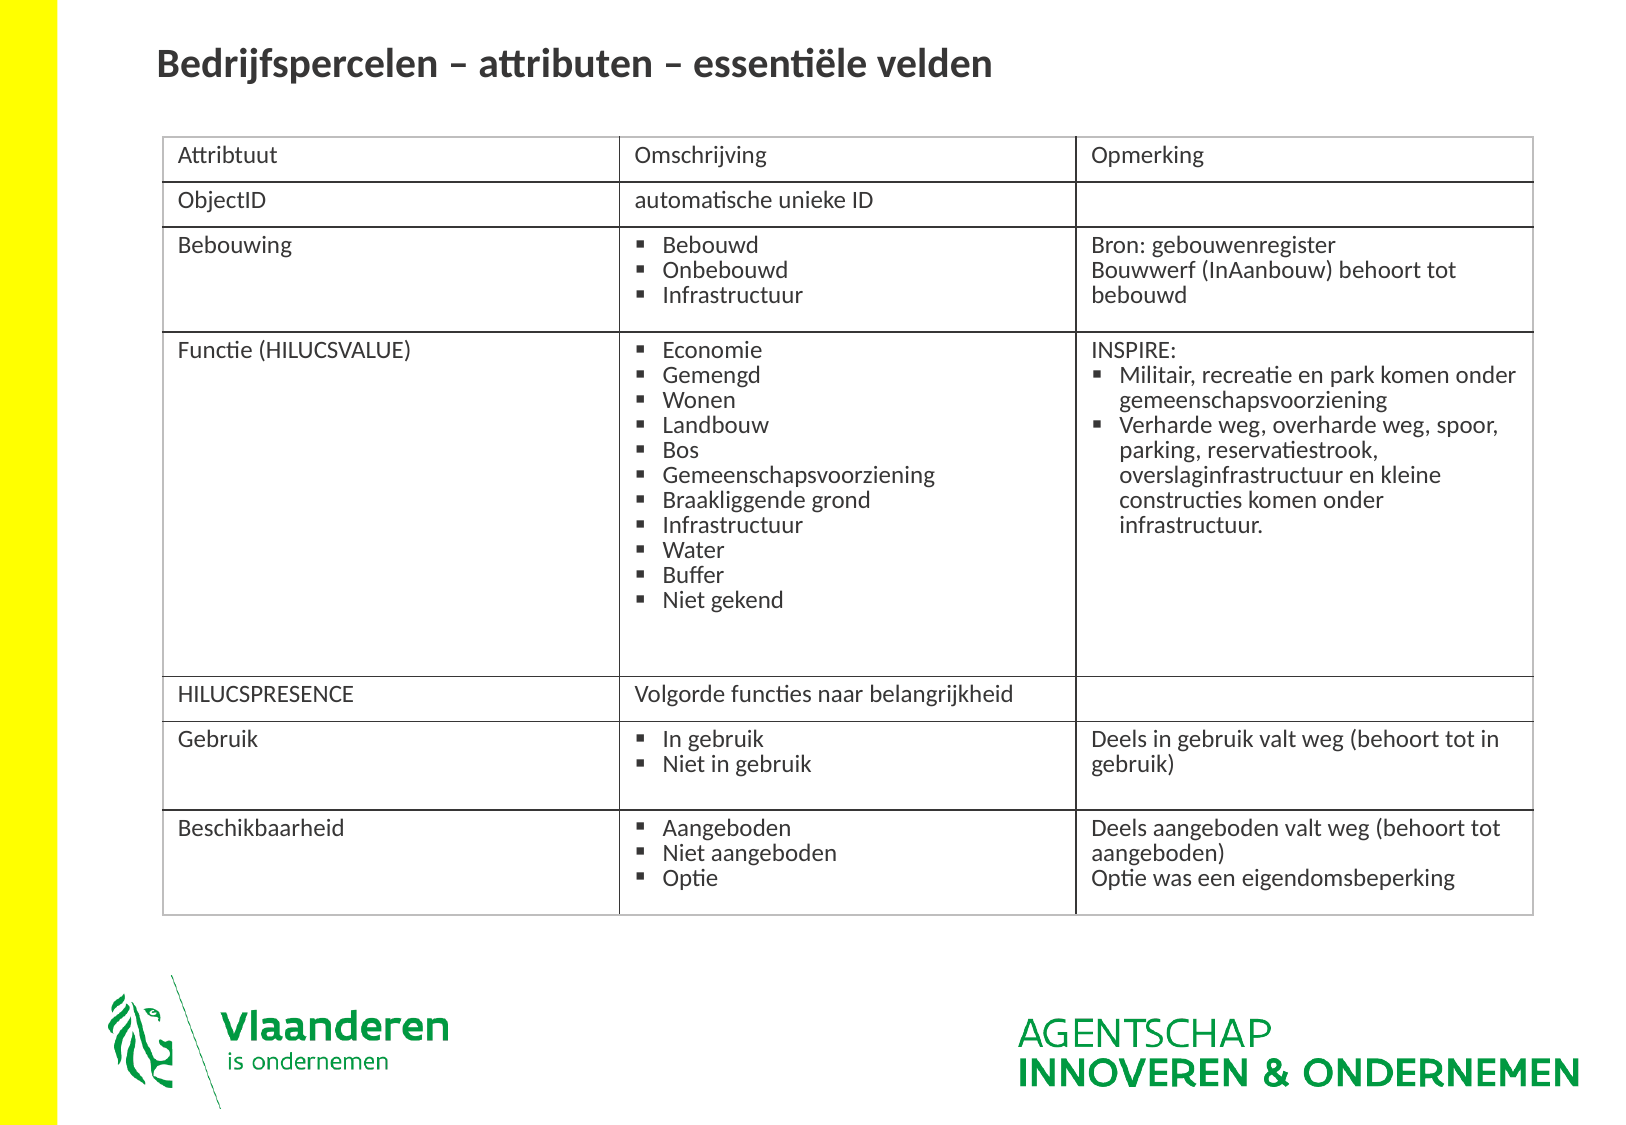

Bedrijfspercelen – attributen – essentiële velden
| Attribtuut | Omschrijving | Opmerking |
| --- | --- | --- |
| ObjectID | automatische unieke ID |  |
| Bebouwing | Bebouwd Onbebouwd Infrastructuur | Bron: gebouwenregister Bouwwerf (InAanbouw) behoort tot bebouwd |
| Functie (HILUCSVALUE) | Economie Gemengd Wonen Landbouw Bos Gemeenschapsvoorziening Braakliggende grond Infrastructuur Water Buffer Niet gekend | INSPIRE: Militair, recreatie en park komen onder gemeenschapsvoorziening Verharde weg, overharde weg, spoor, parking, reservatiestrook, overslaginfrastructuur en kleine constructies komen onder infrastructuur. |
| HILUCSPRESENCE | Volgorde functies naar belangrijkheid |  |
| Gebruik | In gebruik Niet in gebruik | Deels in gebruik valt weg (behoort tot in gebruik) |
| Beschikbaarheid | Aangeboden Niet aangeboden Optie | Deels aangeboden valt weg (behoort tot aangeboden) Optie was een eigendomsbeperking |